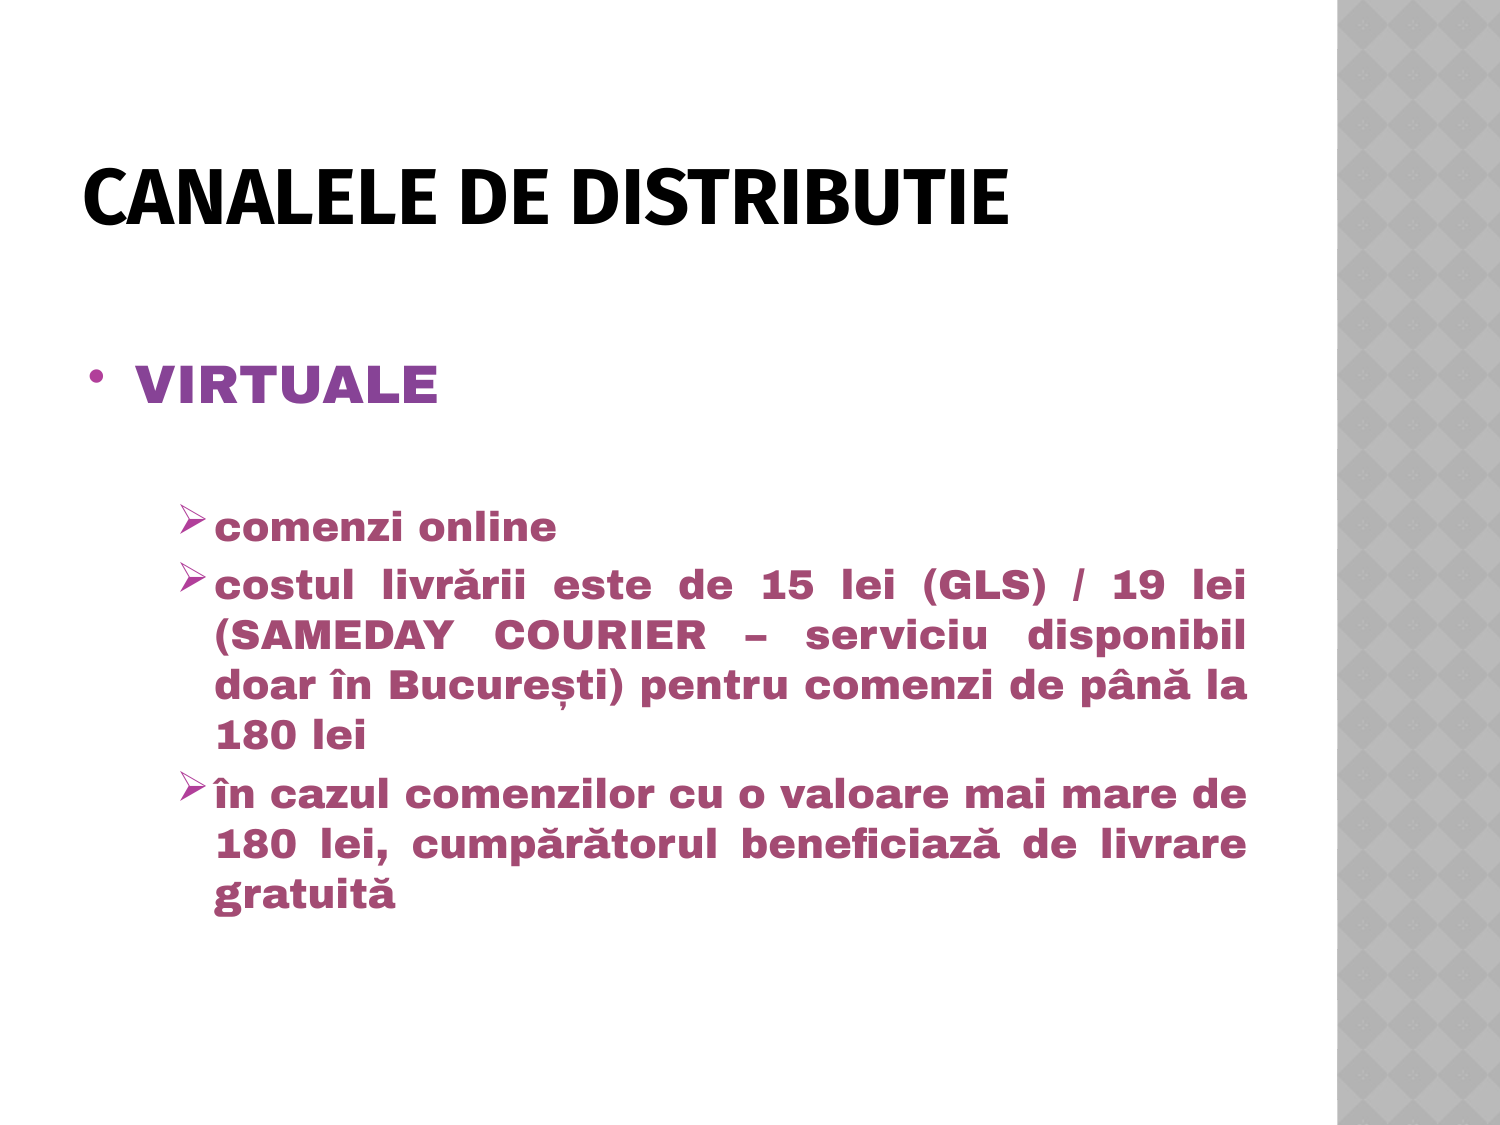

# CANALELE DE DISTRIBUTIE

VIRTUALE

comenzi online
costul livrării este de 15 lei (GLS) / 19 lei (SAMEDAY COURIER – serviciu disponibil doar în București) pentru comenzi de până la 180 lei
în cazul comenzilor cu o valoare mai mare de 180 lei, cumpărătorul beneficiază de livrare gratuită